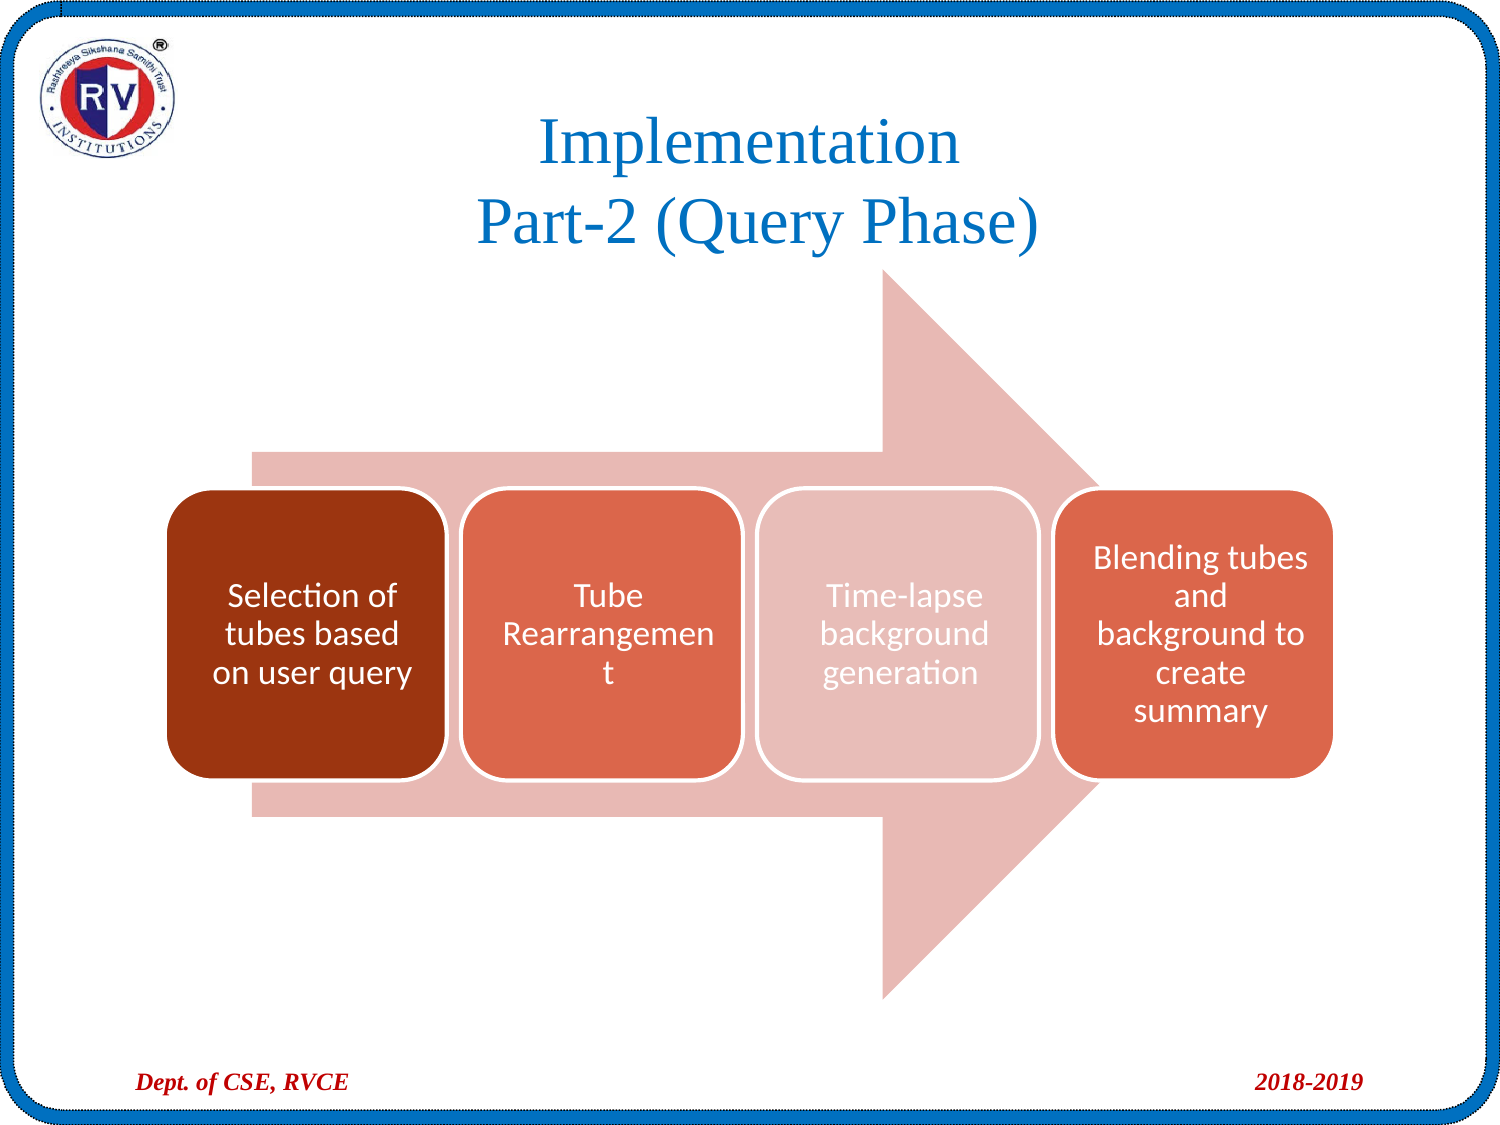

# Implementation Part-2 (Query Phase)

Selection of tubes based on user query
Tube Rearrangement
Time-lapse background generation
Blending tubes and background to create summary